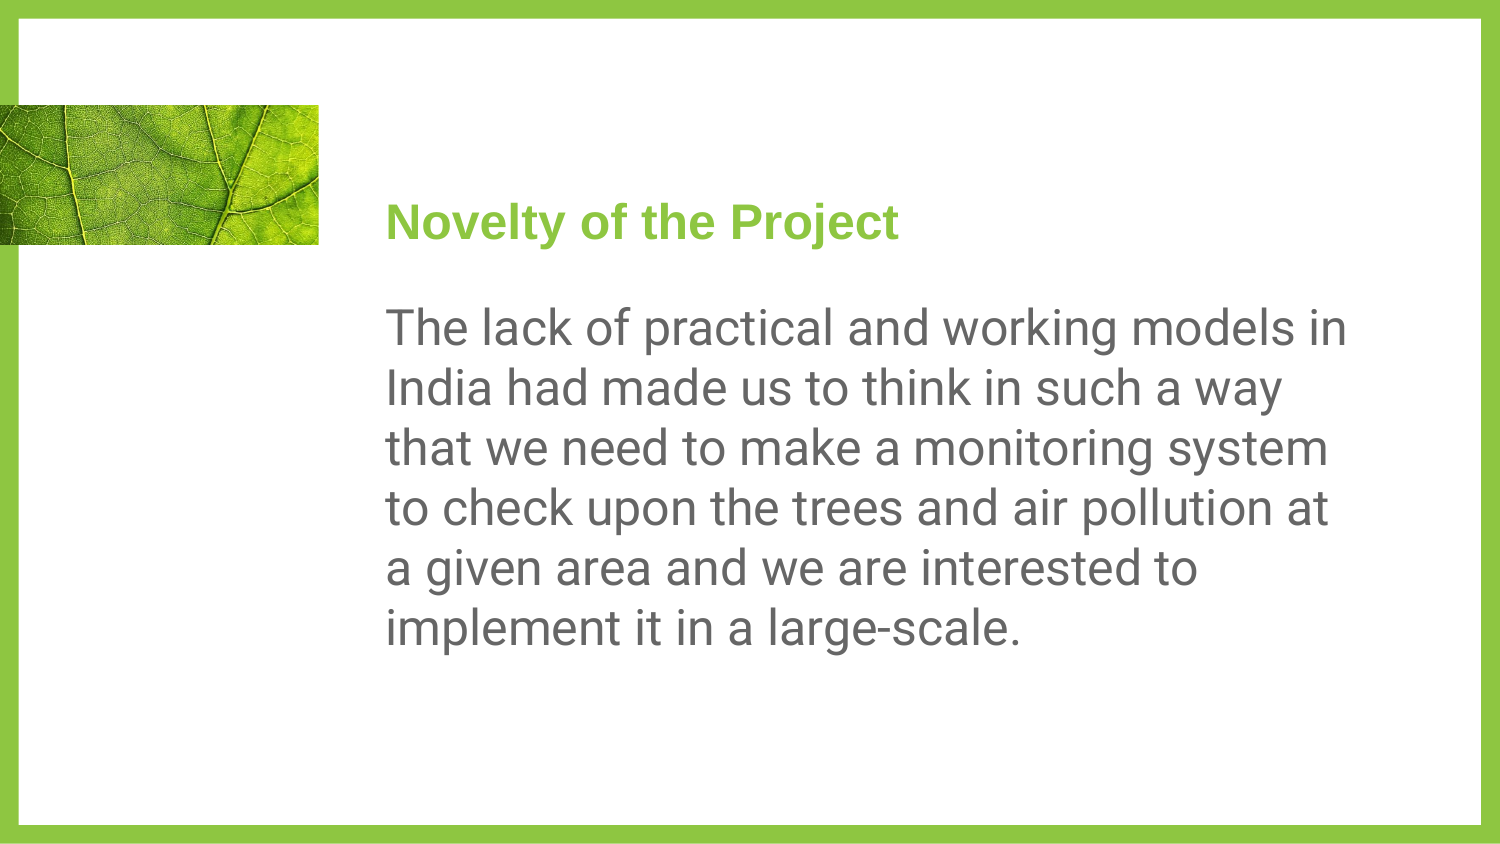

# Novelty of the Project
The lack of practical and working models in India had made us to think in such a way that we need to make a monitoring system to check upon the trees and air pollution at a given area and we are interested to implement it in a large-scale.